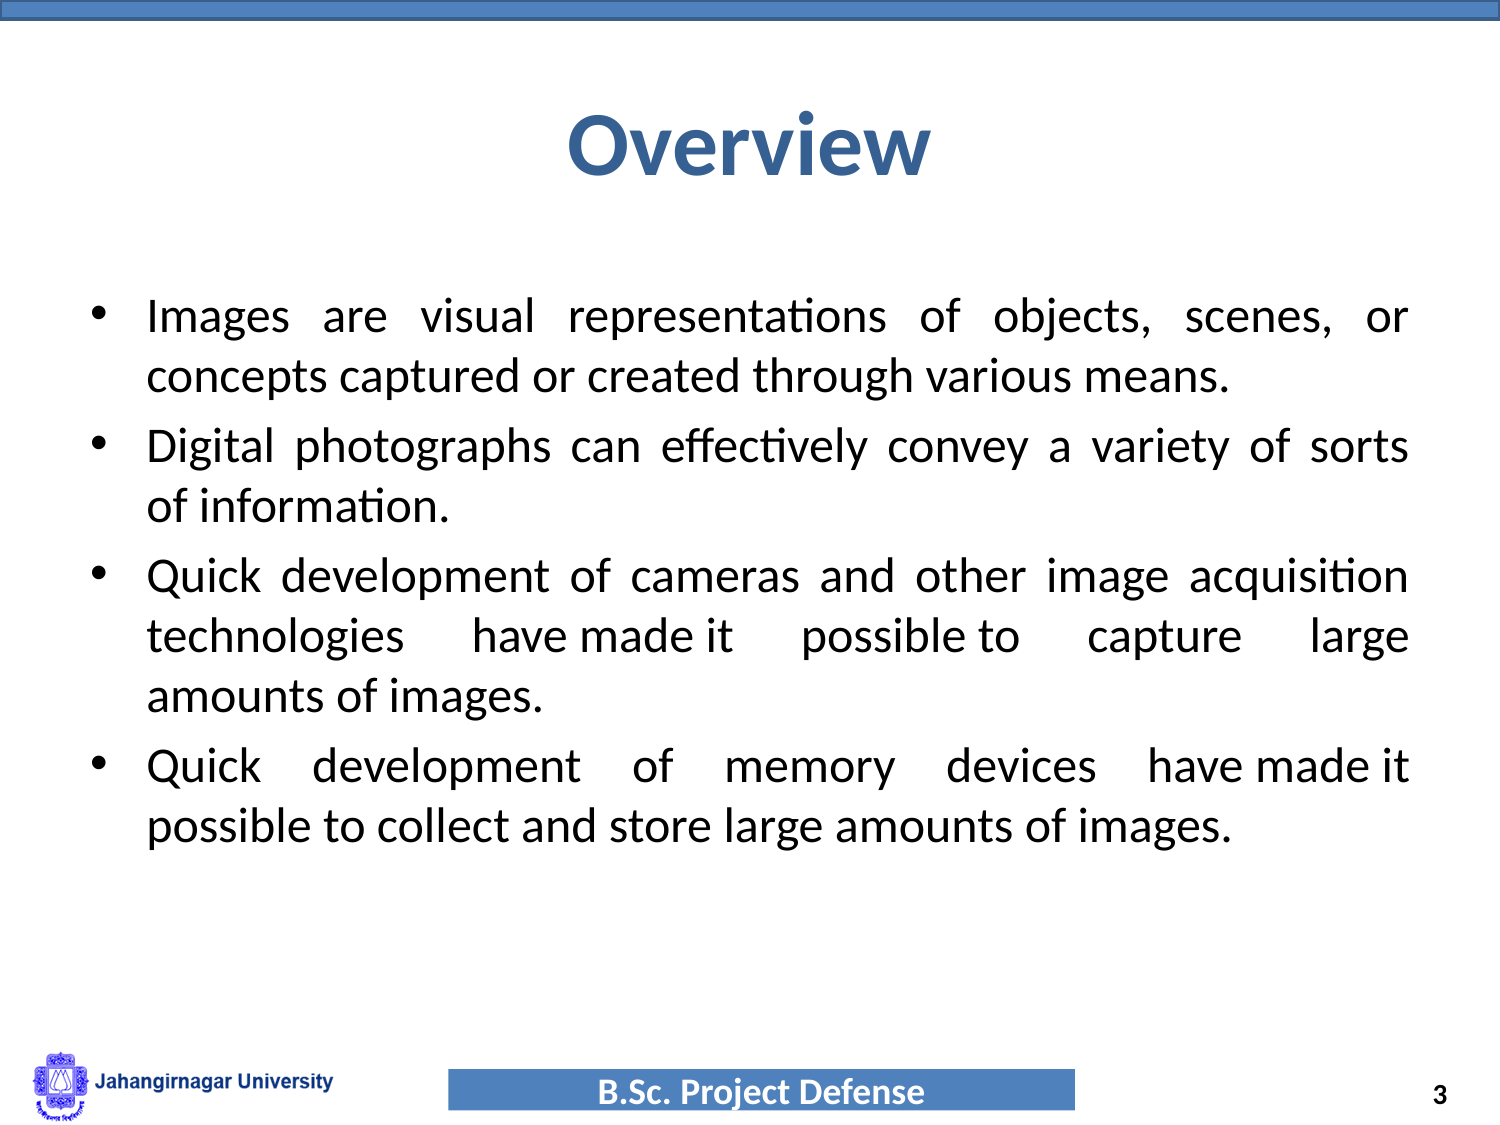

# Overview
Images are visual representations of objects, scenes, or concepts captured or created through various means.
Digital photographs can effectively convey a variety of sorts of information.
Quick development of cameras and other image acquisition technologies have made it possible to capture large amounts of images.
Quick development of memory devices have made it possible to collect and store large amounts of images.
3